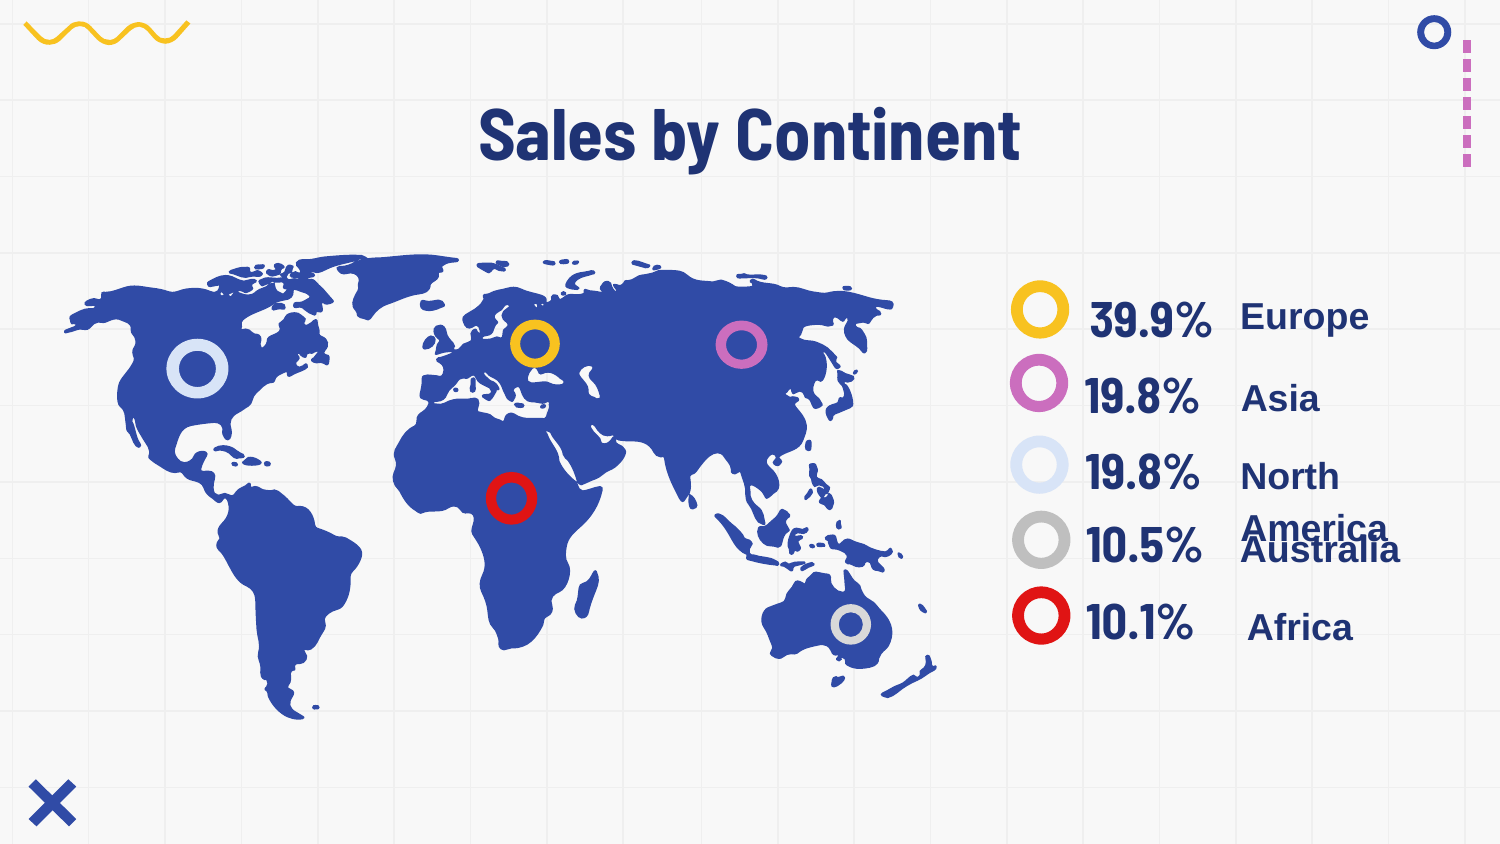

# Sales by Continent

Europe
39.9%

Asia
19.8%

19.8%
North America

10.5%
Australia

10.1%
Africa